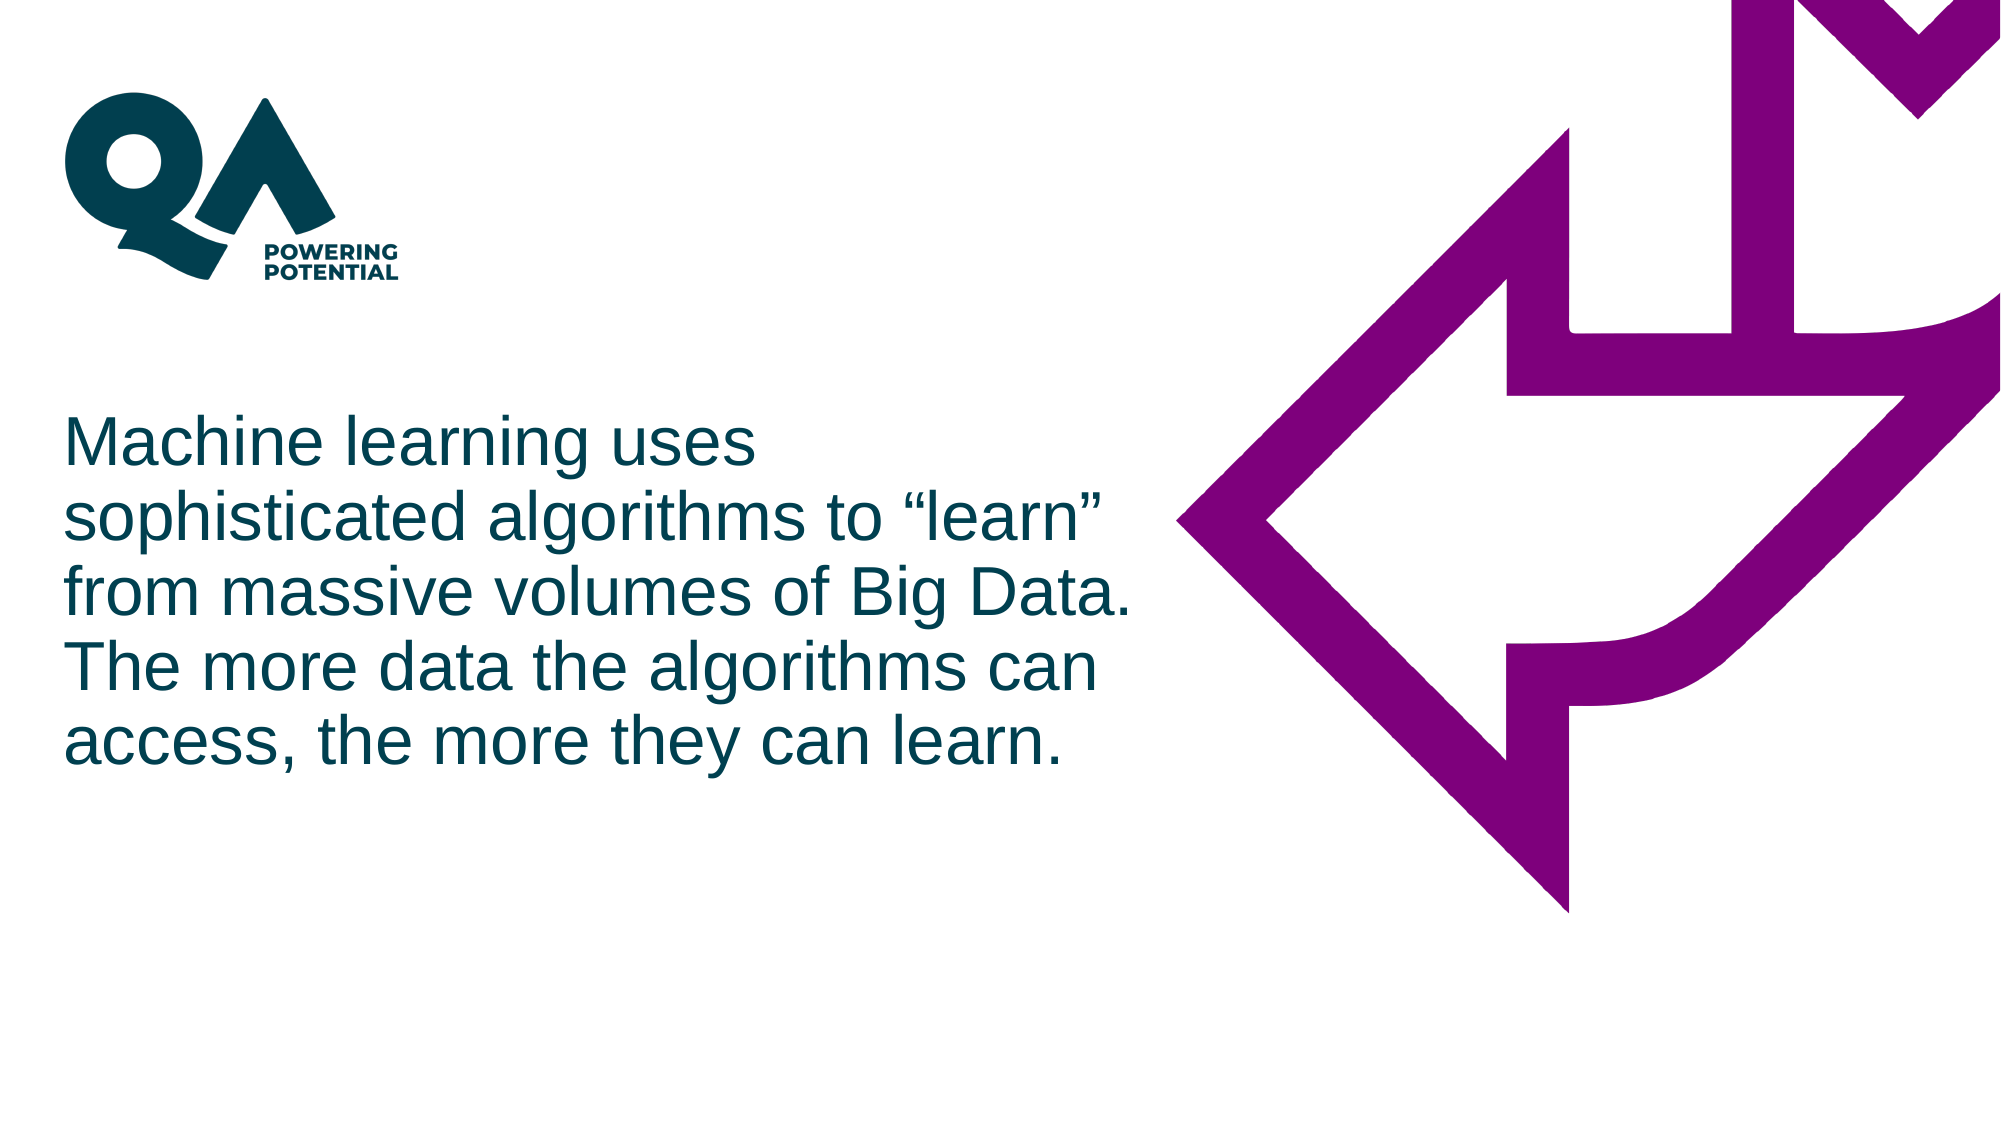

# Machine learning uses sophisticated algorithms to “learn” from massive volumes of Big Data. The more data the algorithms can access, the more they can learn.